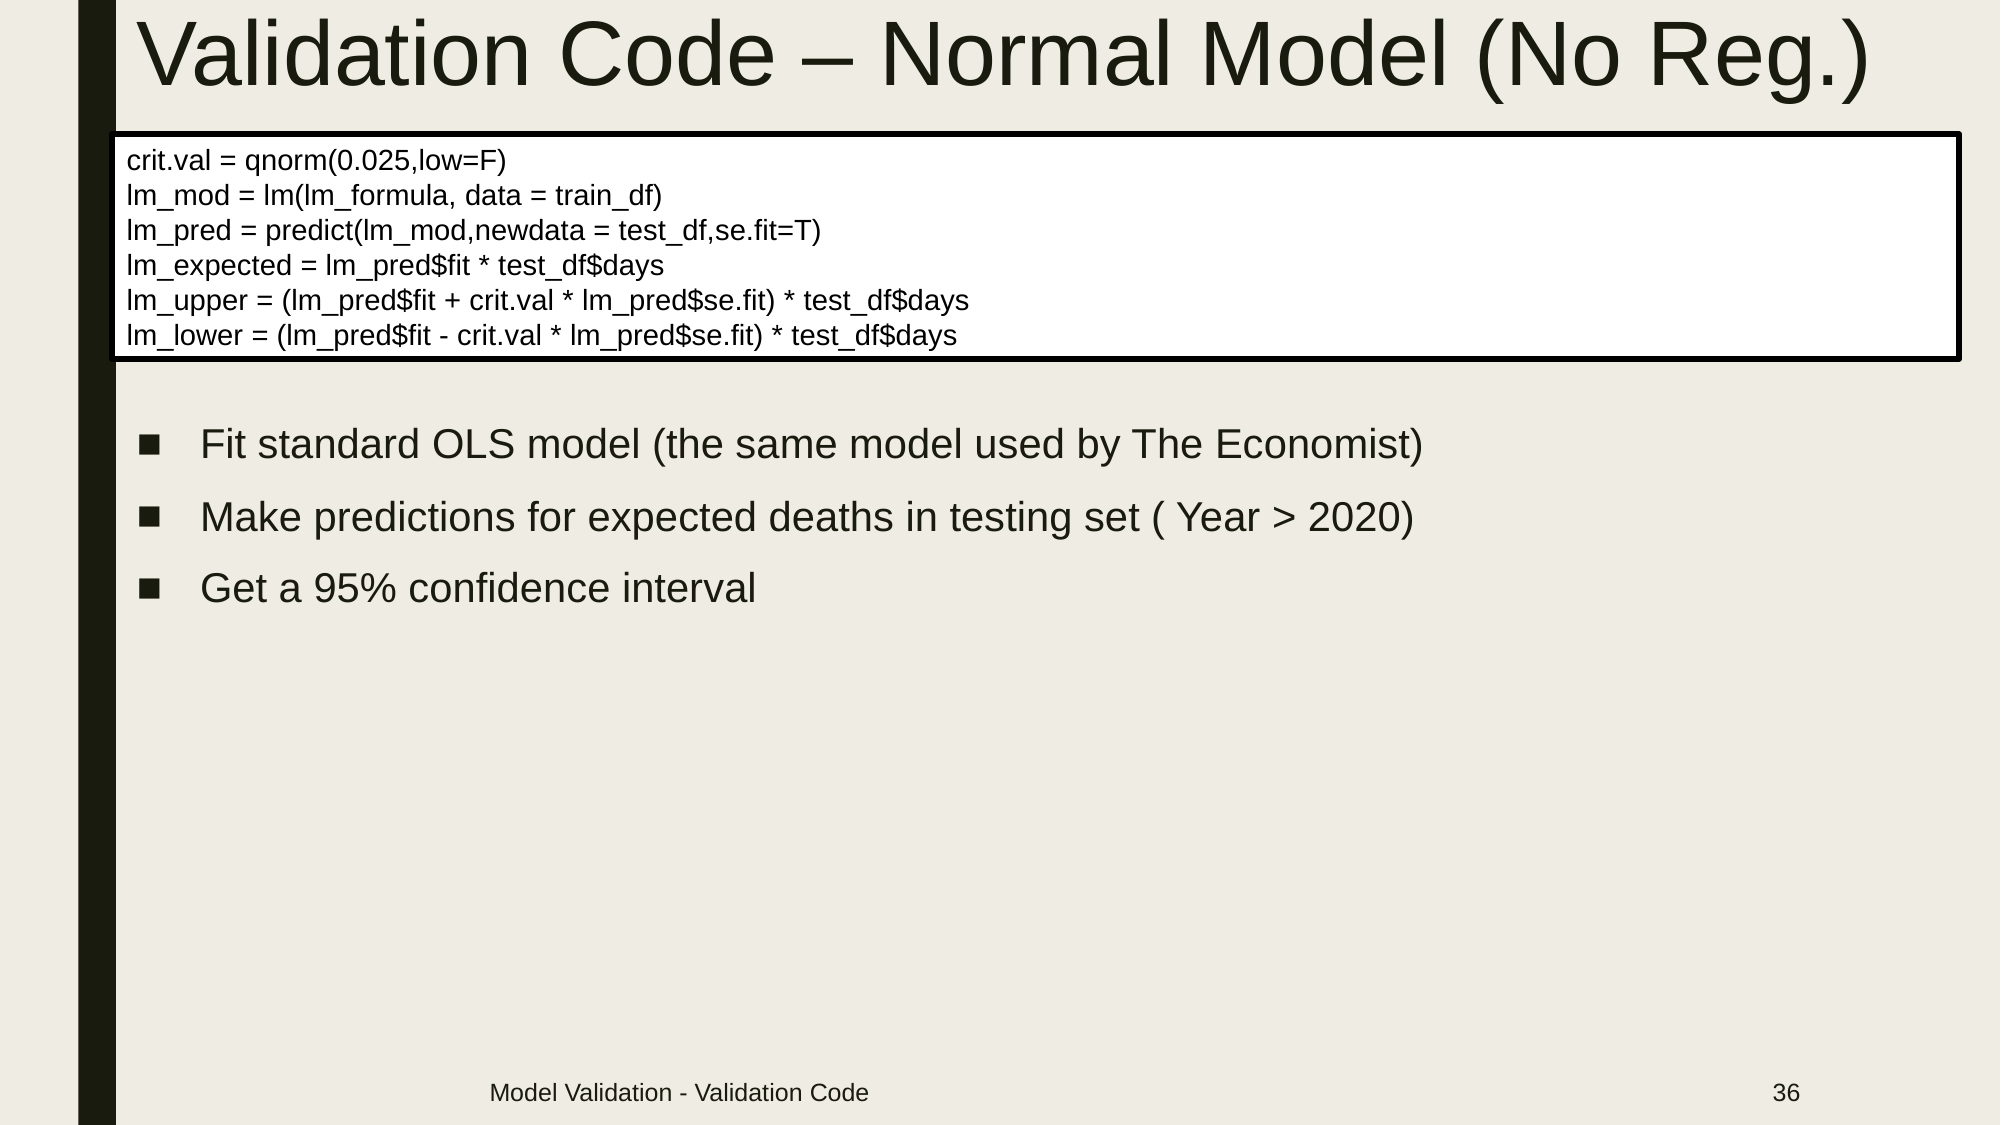

# Validation Code – Normal Model (No Reg.)
crit.val = qnorm(0.025,low=F)
lm_mod = lm(lm_formula, data = train_df)
lm_pred = predict(lm_mod,newdata = test_df,se.fit=T)
lm_expected = lm_pred$fit * test_df$days
lm_upper = (lm_pred$fit + crit.val * lm_pred$se.fit) * test_df$days
lm_lower = (lm_pred$fit - crit.val * lm_pred$se.fit) * test_df$days
Fit standard OLS model (the same model used by The Economist)
Make predictions for expected deaths in testing set ( Year > 2020)
Get a 95% confidence interval
Model Validation - Validation Code
36